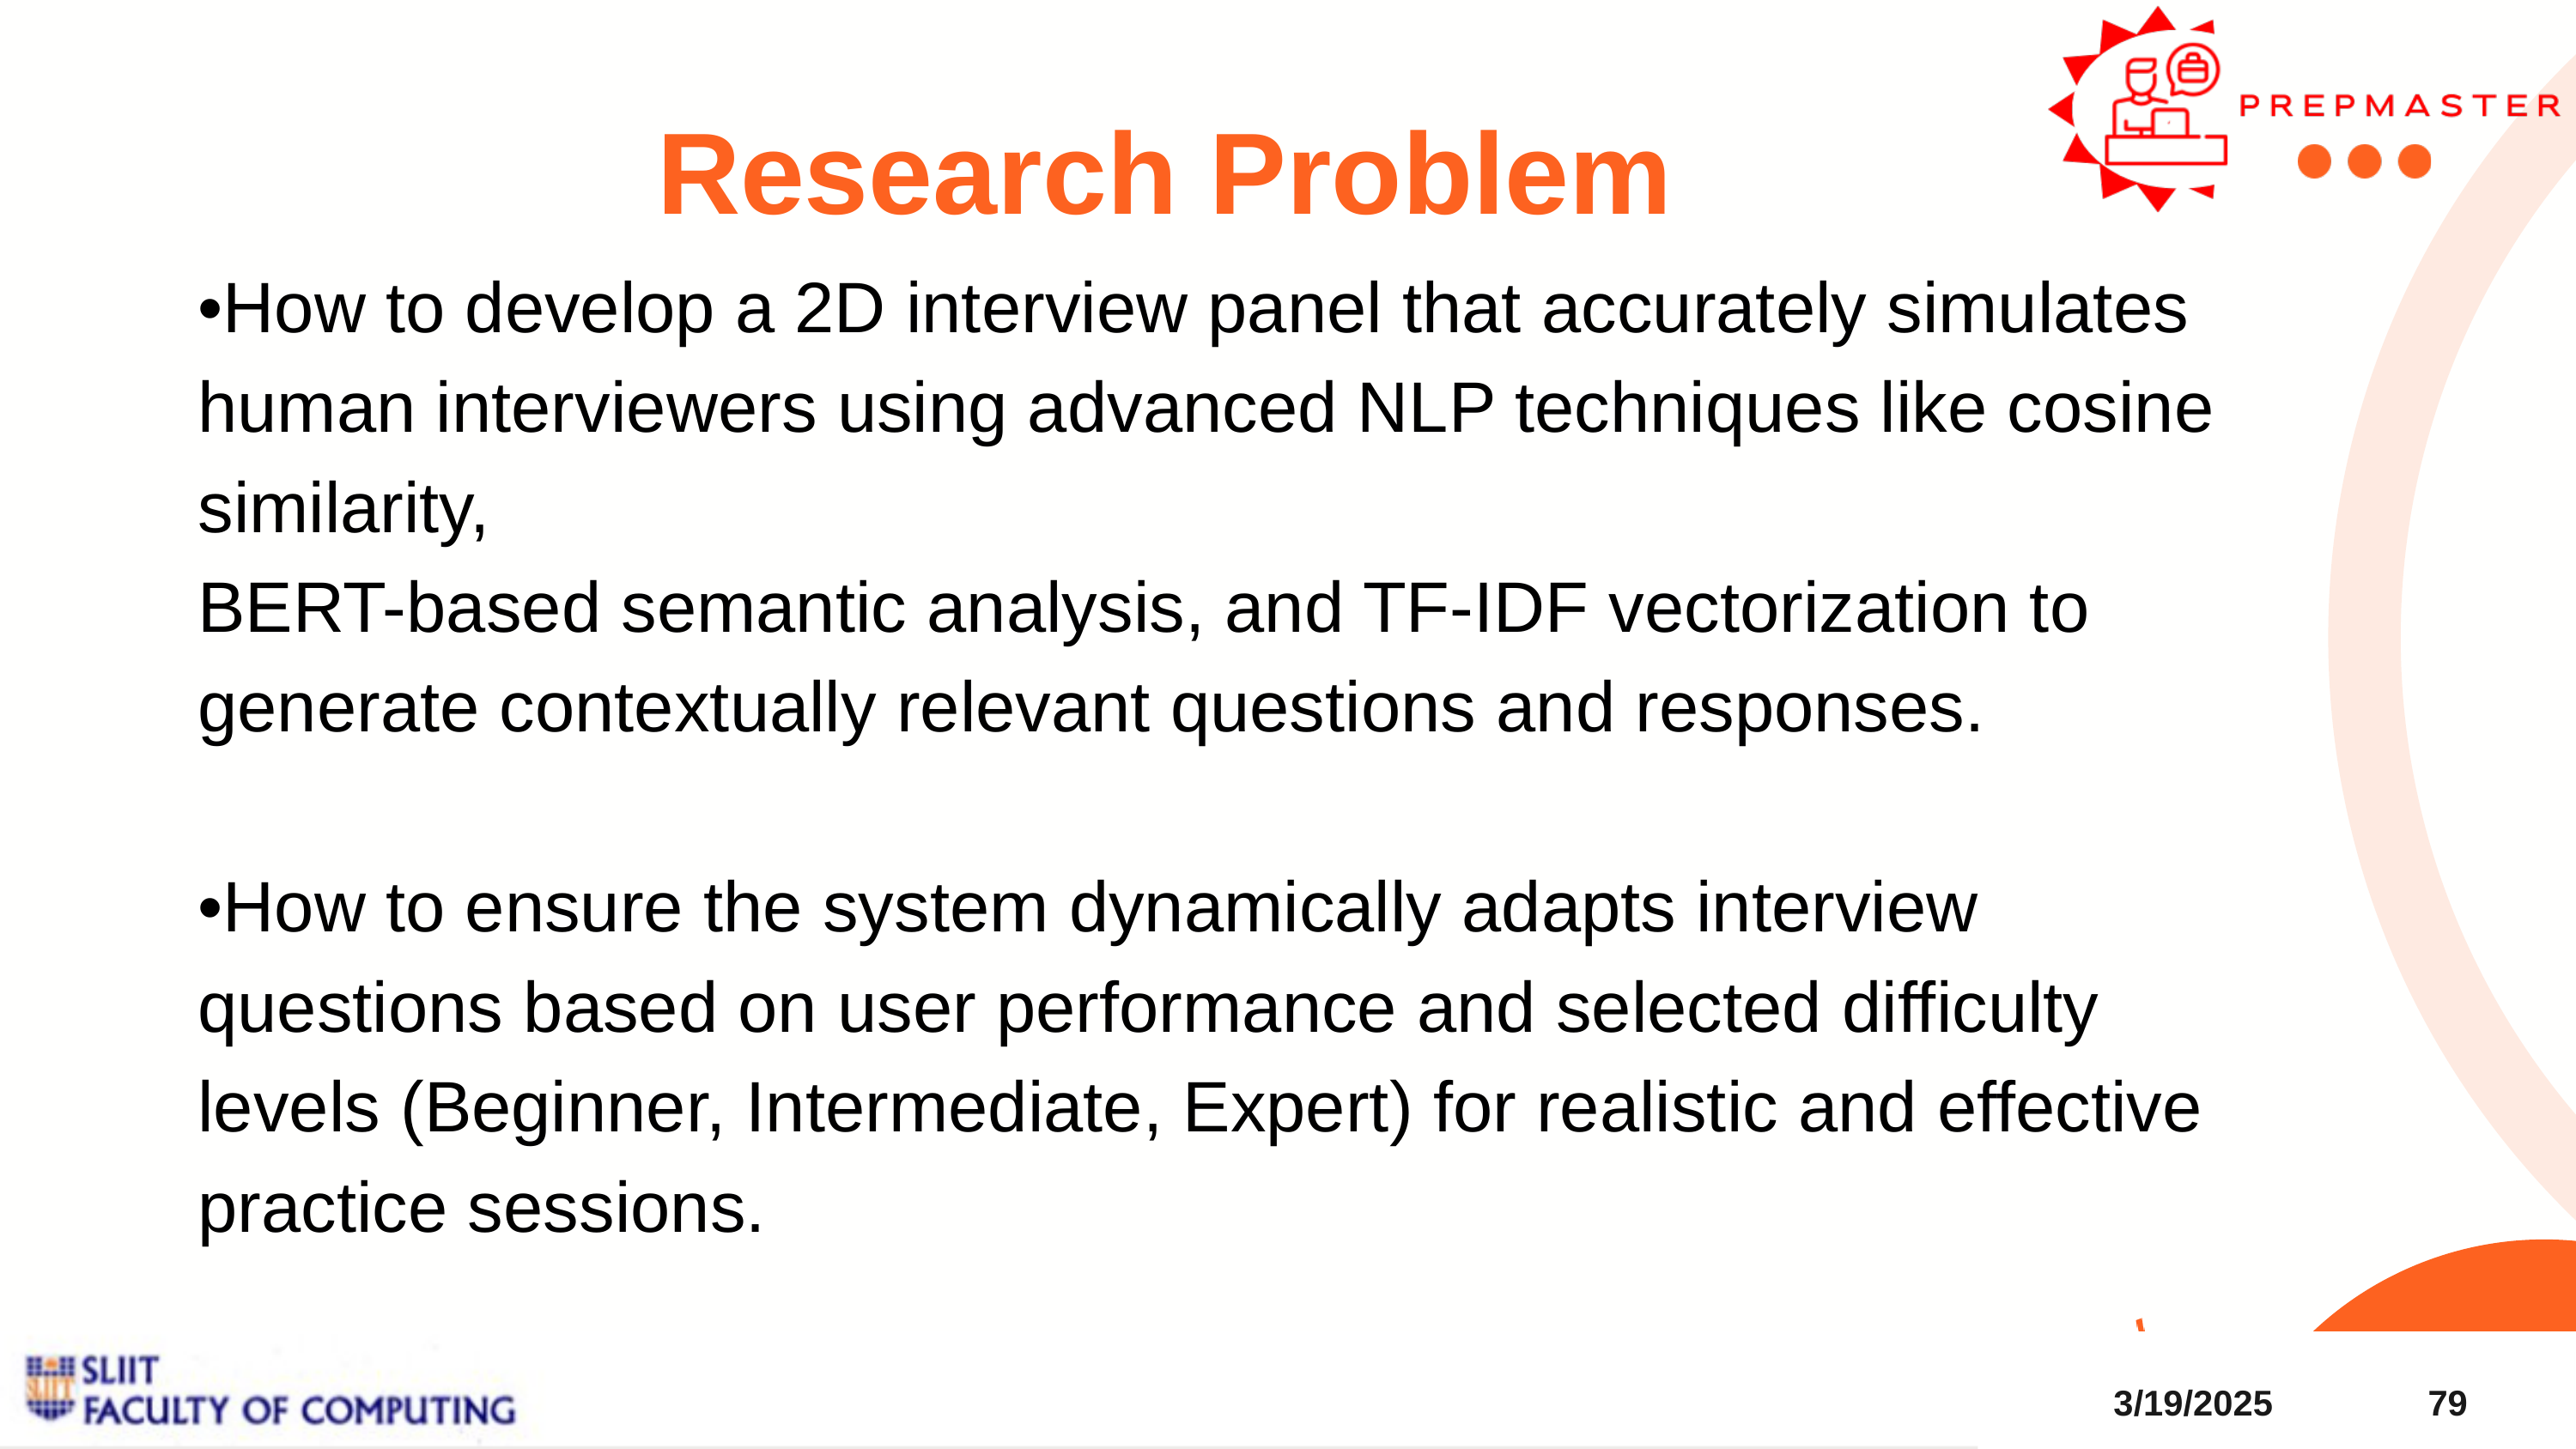

Research Problem

•How to develop a 2D interview panel that accurately simulates human interviewers using advanced NLP techniques like cosine similarity,
BERT-based semantic analysis, and TF-IDF vectorization to generate contextually relevant questions and responses.

•How to ensure the system dynamically adapts interview questions based on user performance and selected difficulty levels (Beginner, Intermediate, Expert) for realistic and effective practice sessions.

3/19/2025
79